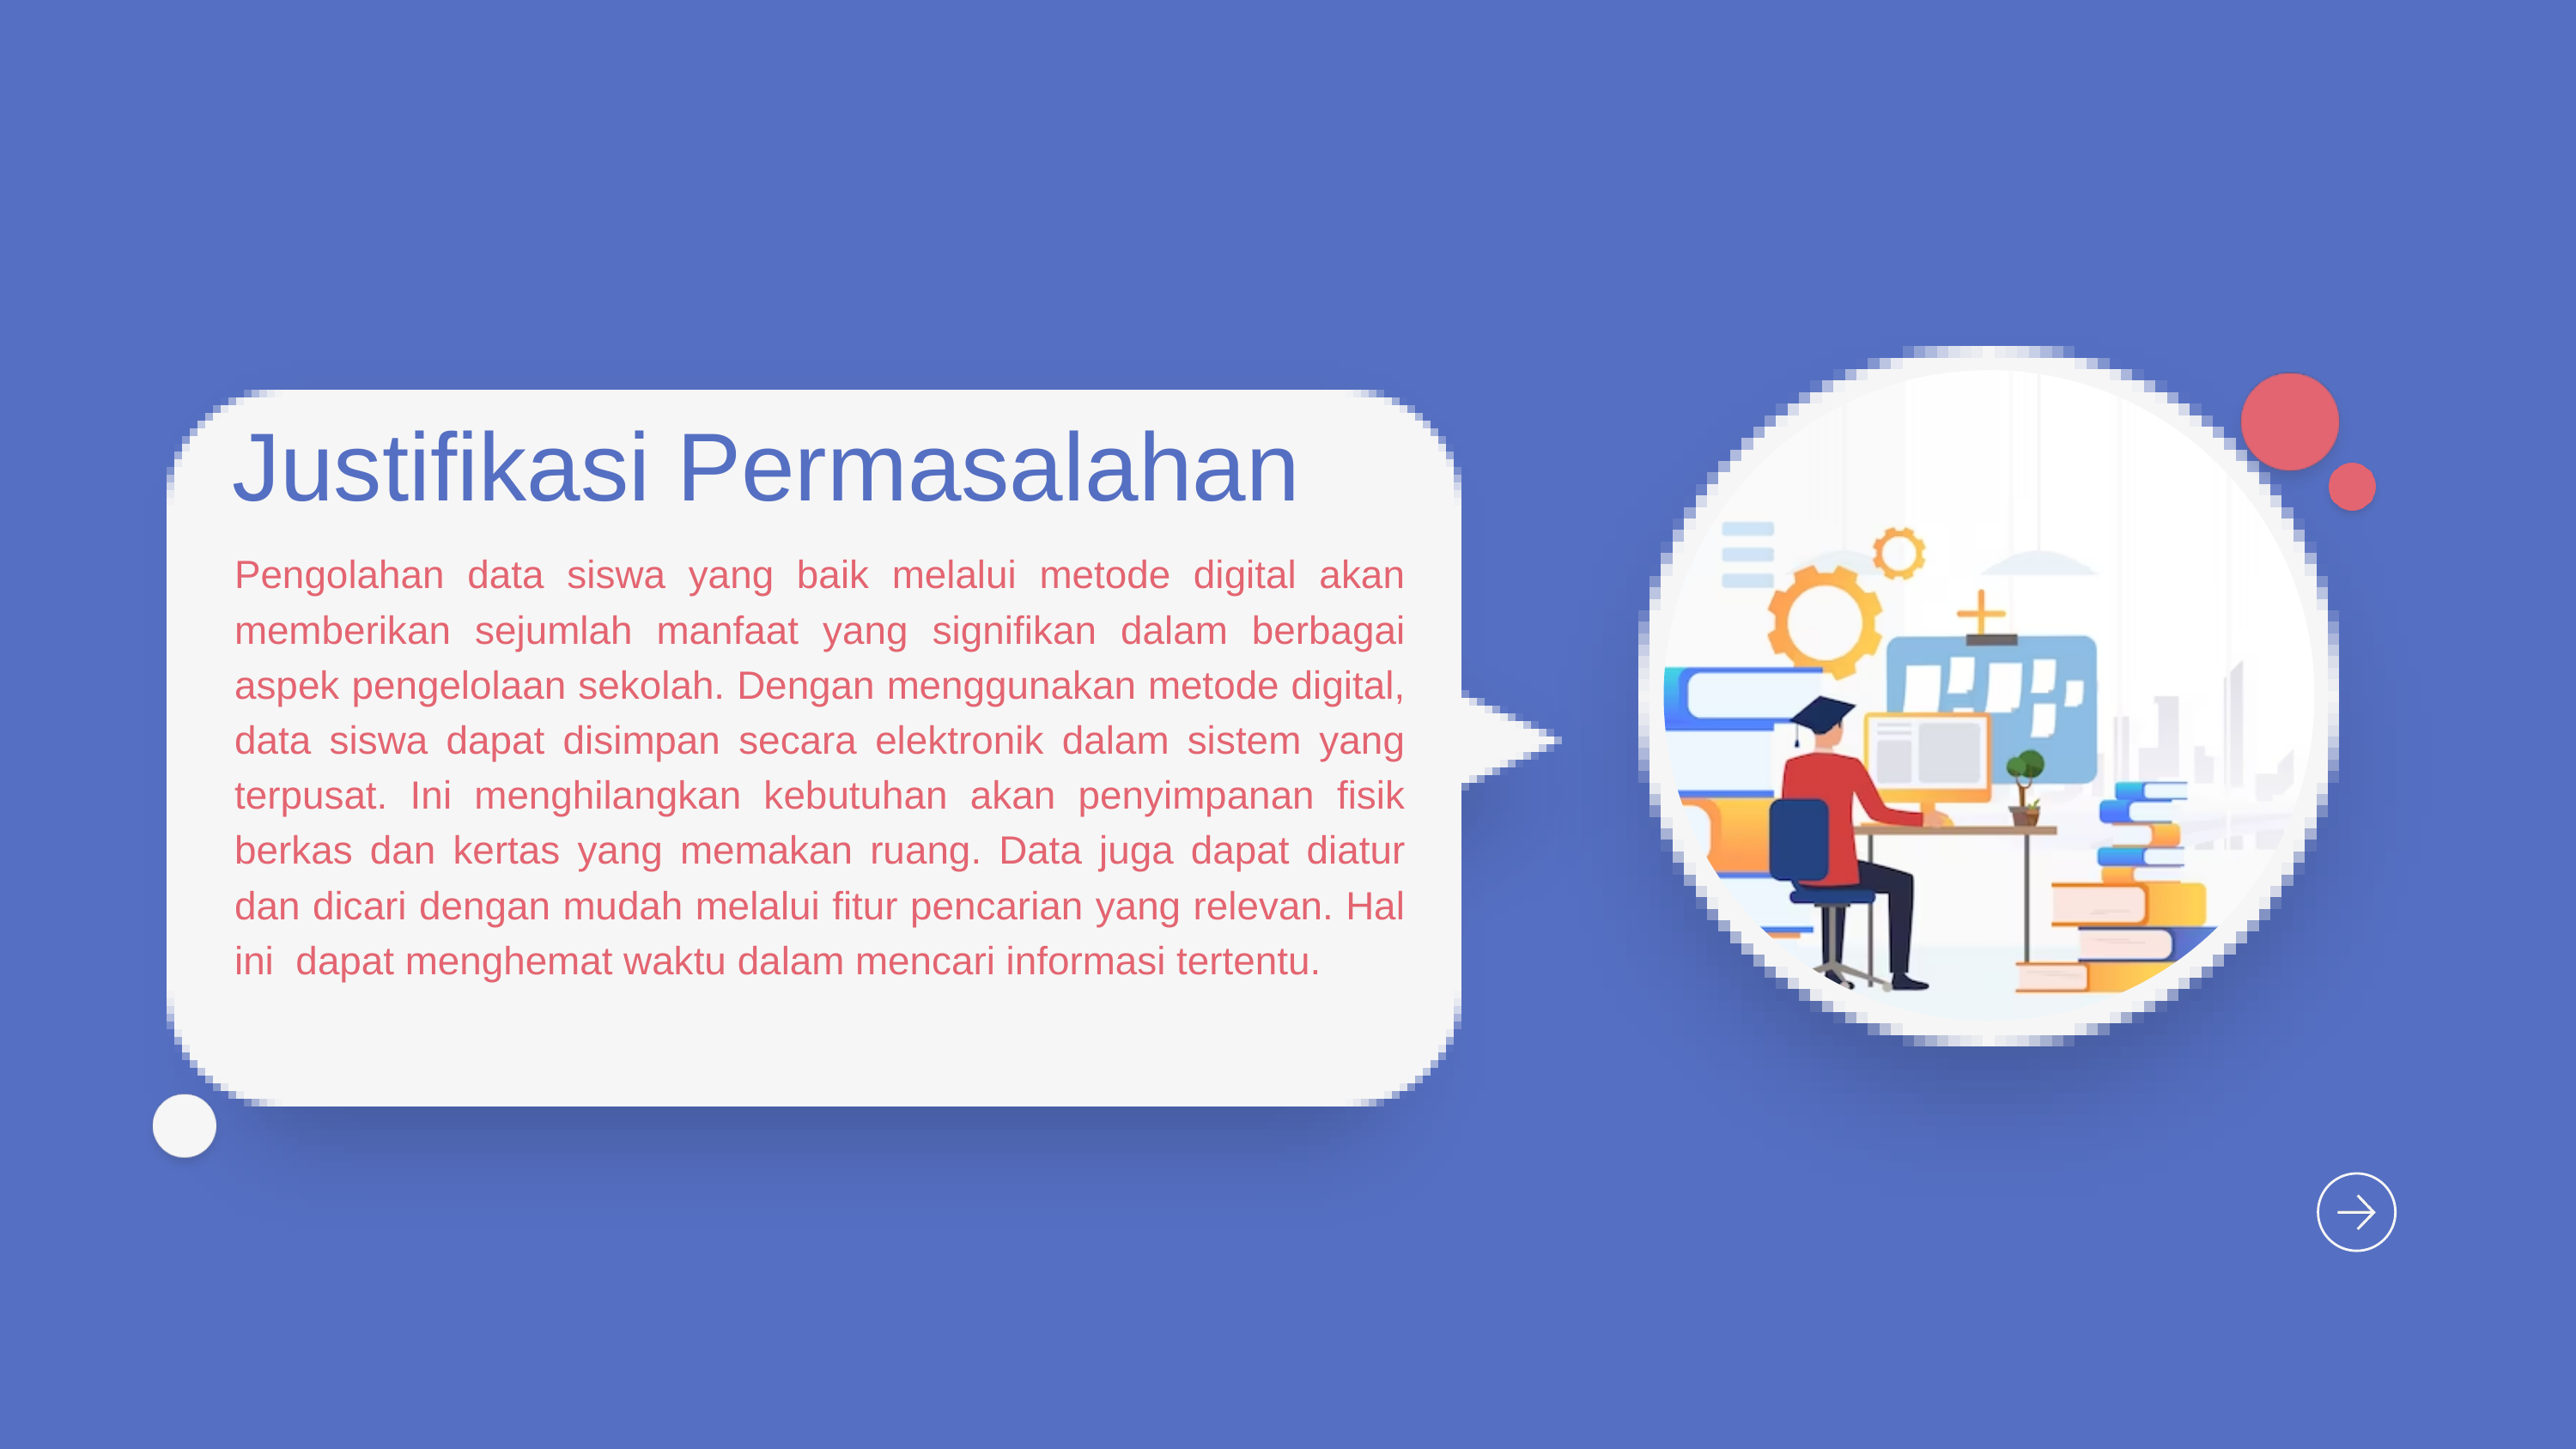

Justifikasi Permasalahan

Pengolahan data siswa yang baik melalui metode digital akan memberikan sejumlah manfaat yang signifikan dalam berbagai aspek pengelolaan sekolah. Dengan menggunakan metode digital, data siswa dapat disimpan secara elektronik dalam sistem yang terpusat. Ini menghilangkan kebutuhan akan penyimpanan fisik berkas dan kertas yang memakan ruang. Data juga dapat diatur dan dicari dengan mudah melalui fitur pencarian yang relevan. Hal ini  dapat menghemat waktu dalam mencari informasi tertentu.